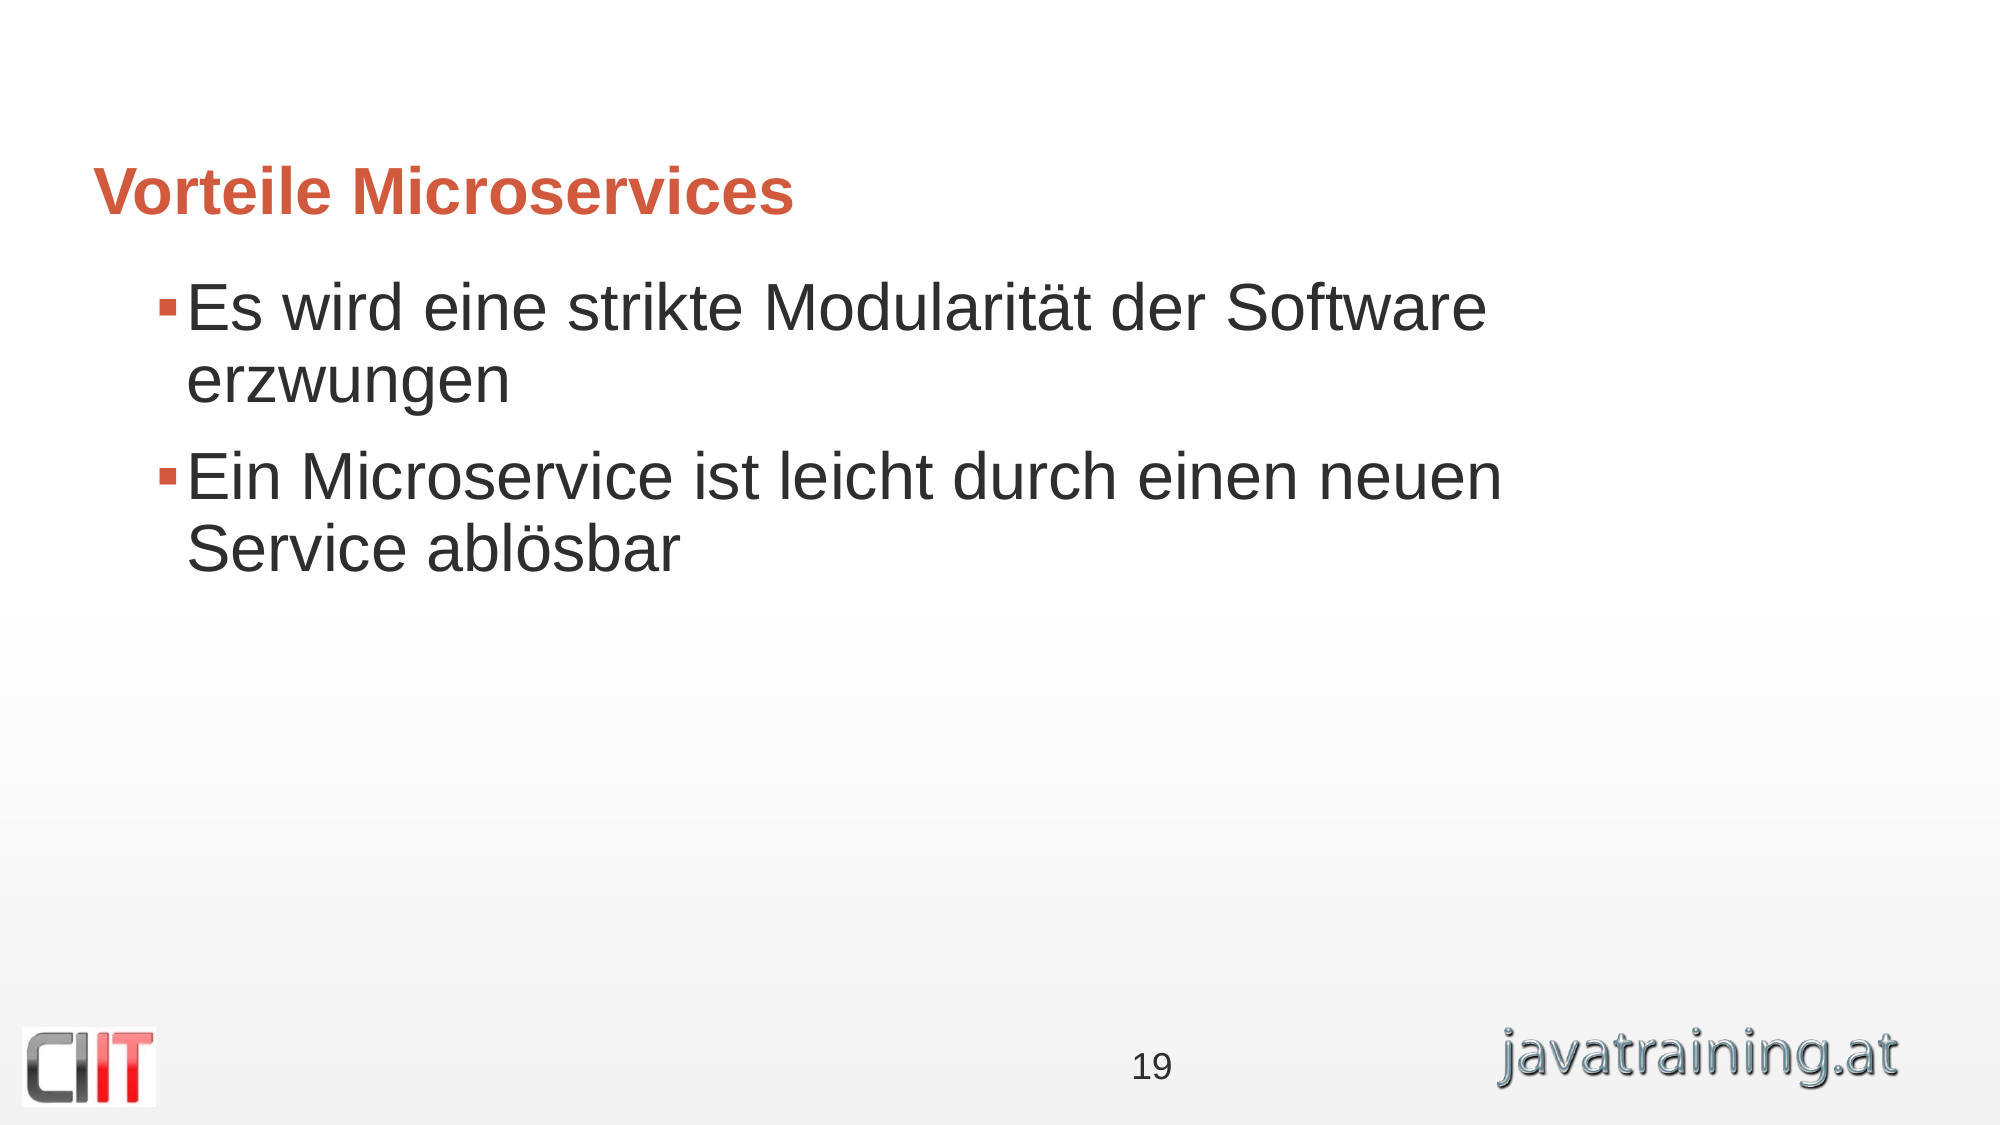

# Vorteile Microservices
Es wird eine strikte Modularität der Software erzwungen
Ein Microservice ist leicht durch einen neuen Service ablösbar

19